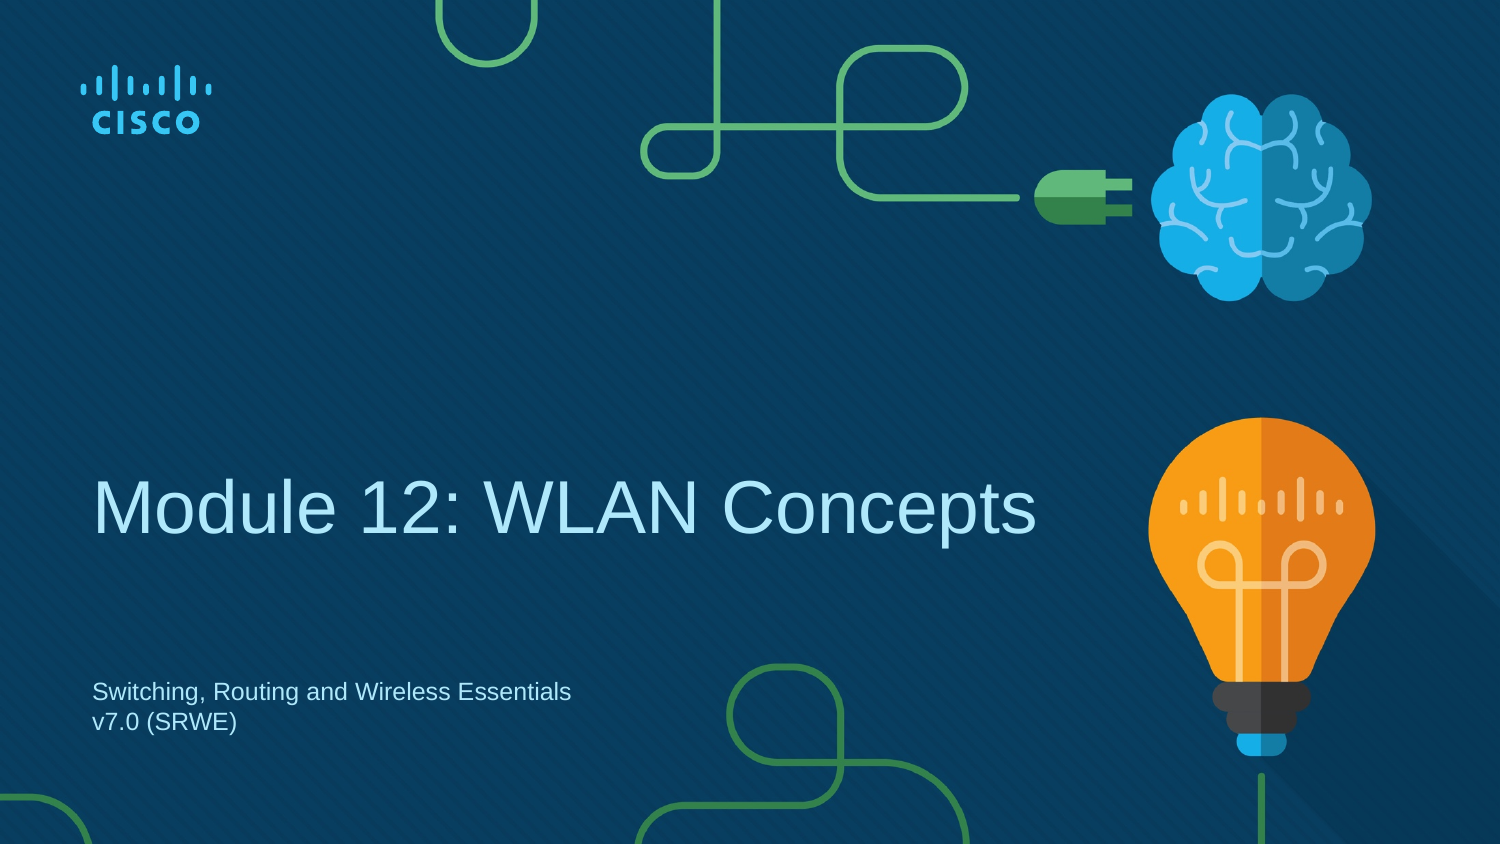

# Module 12: WLAN Concepts
Switching, Routing and Wireless Essentials v7.0 (SRWE)